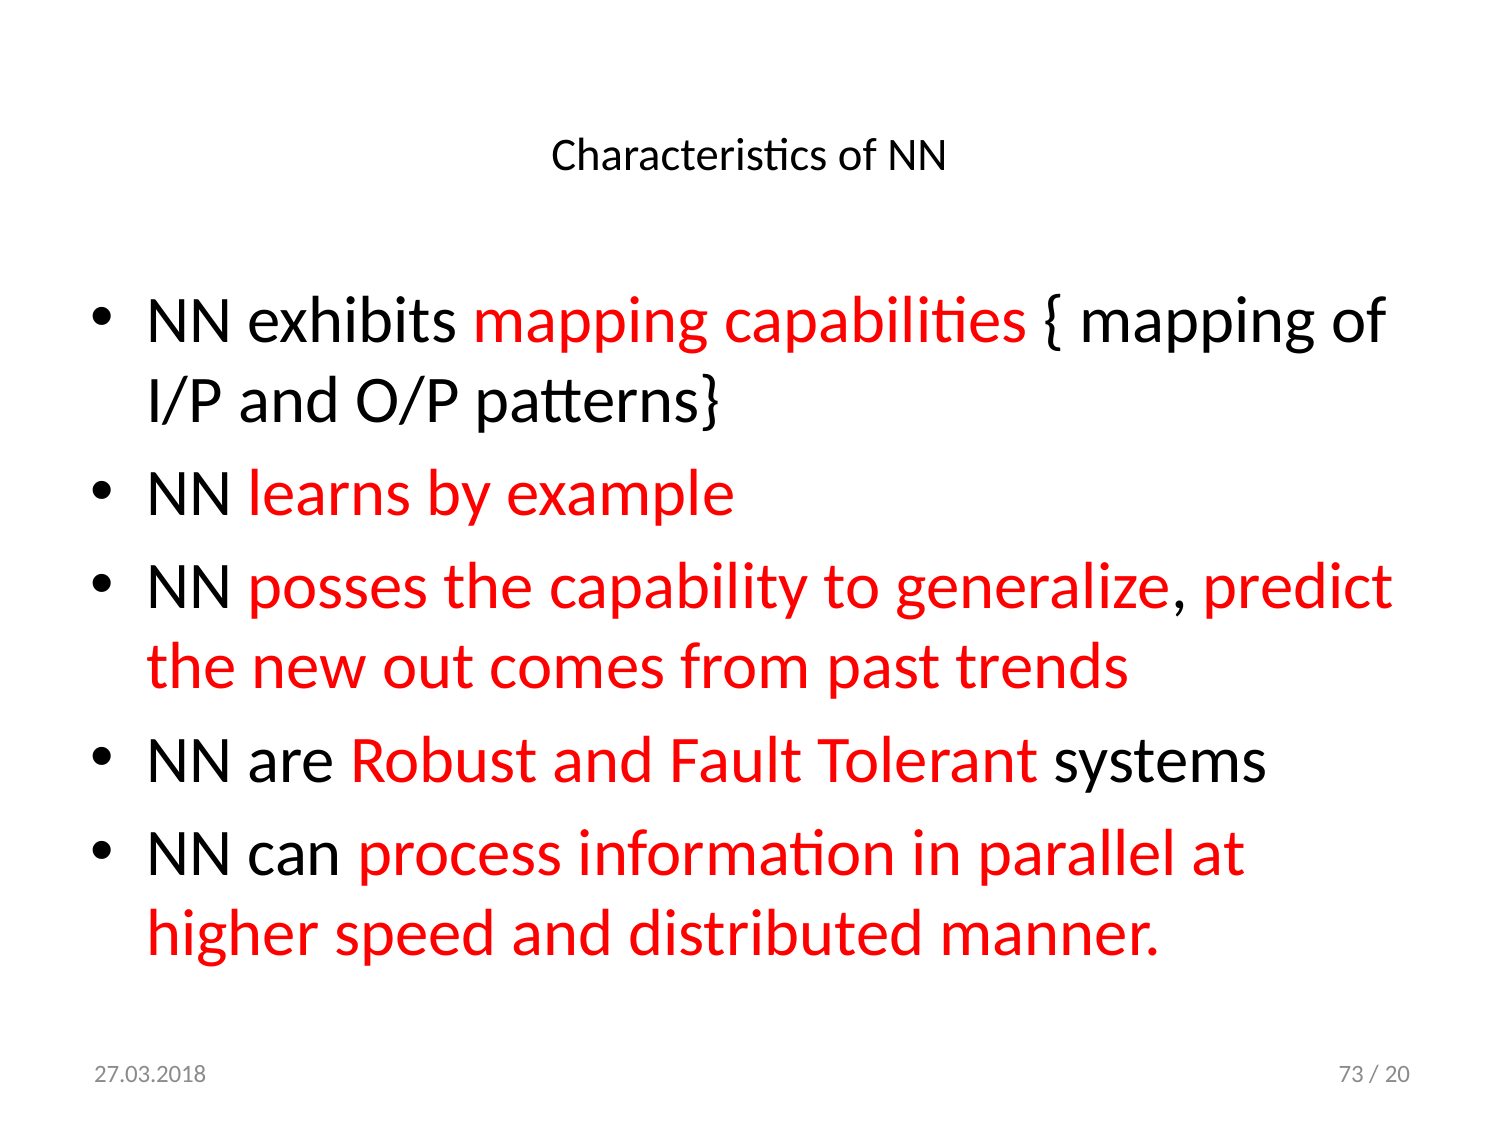

# Characteristics of NN

NN exhibits mapping capabilities { mapping of I/P and O/P patterns}
NN learns by example
NN posses the capability to generalize, predict the new out comes from past trends
NN are Robust and Fault Tolerant systems
NN can process information in parallel at higher speed and distributed manner.
27.03.2018
73 / 20